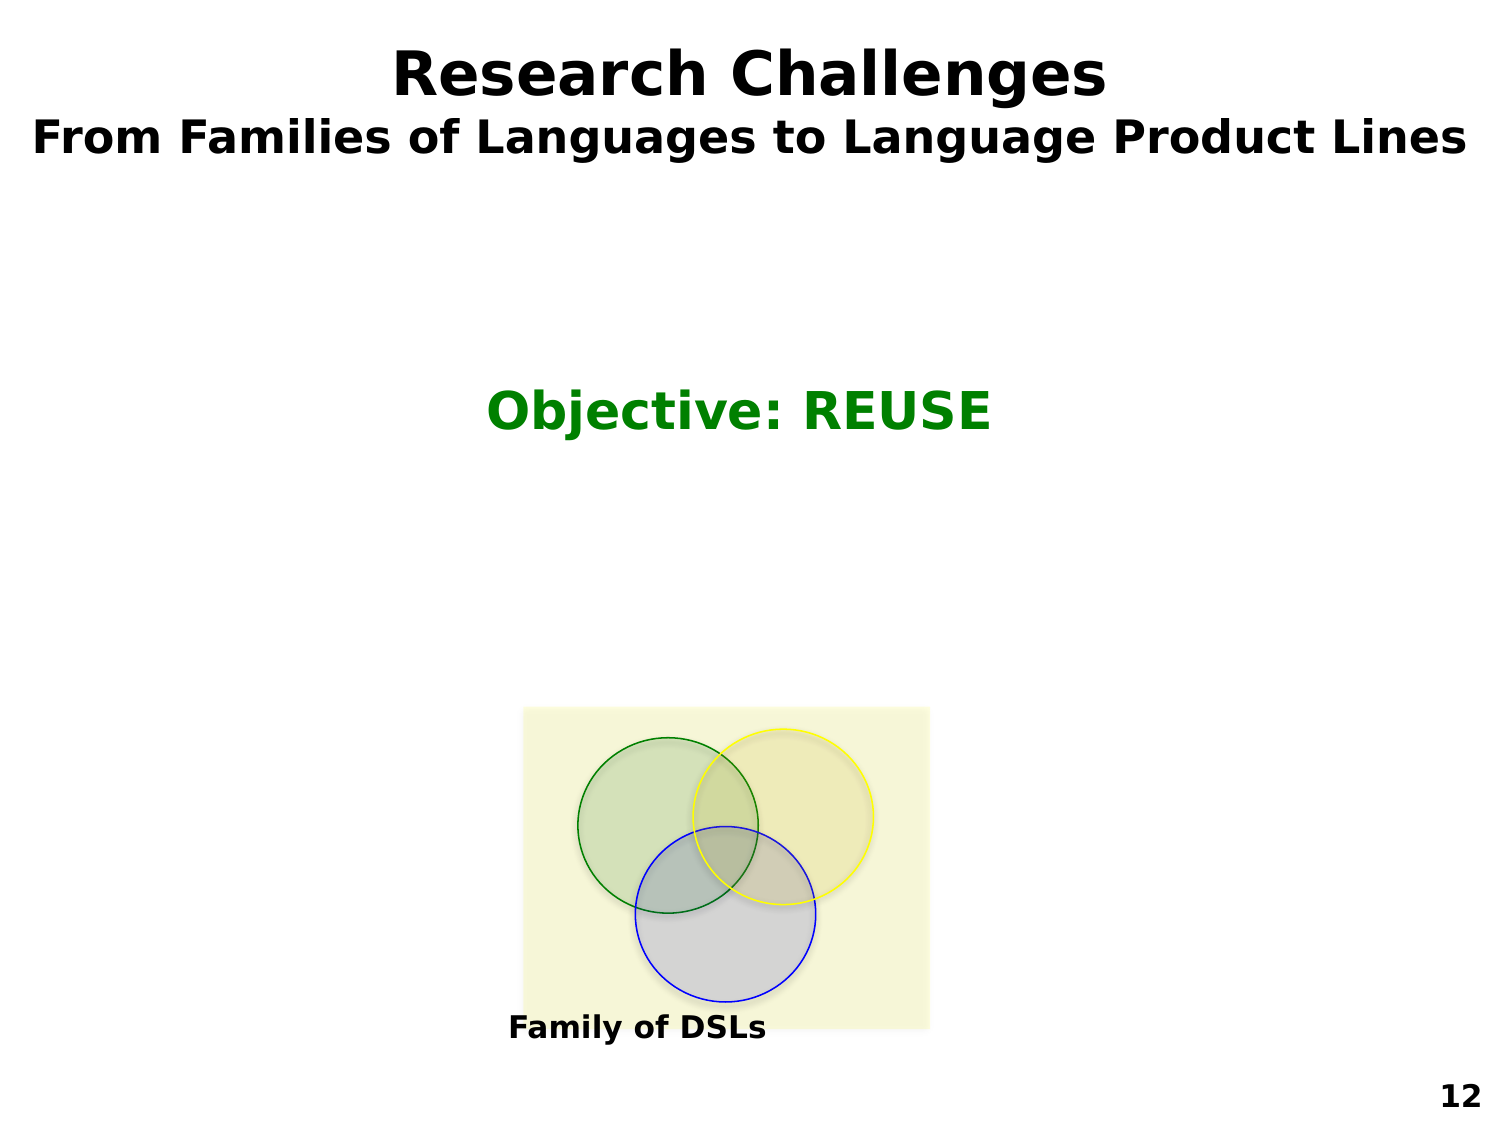

# Research Challenges From Families of Languages to Language Product Lines
Objective: REUSE

Family of DSLs
12